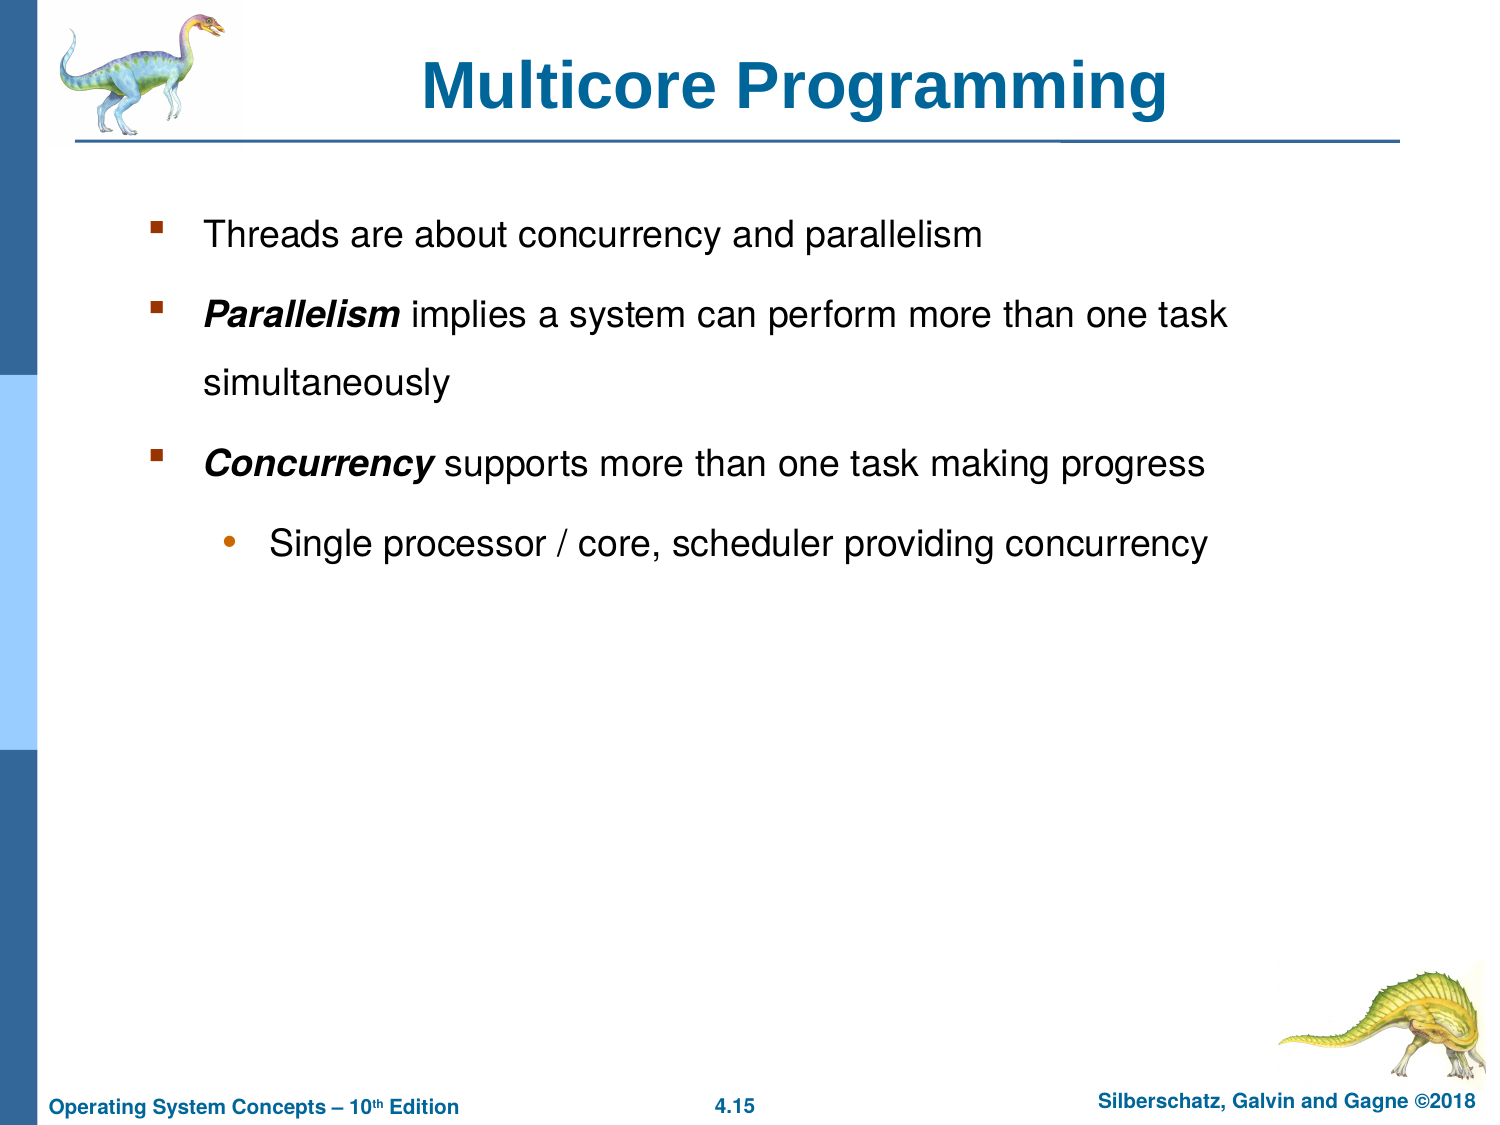

# Multicore Programming
Threads are about concurrency and parallelism
Parallelism implies a system can perform more than one task simultaneously
Concurrency supports more than one task making progress
Single processor / core, scheduler providing concurrency